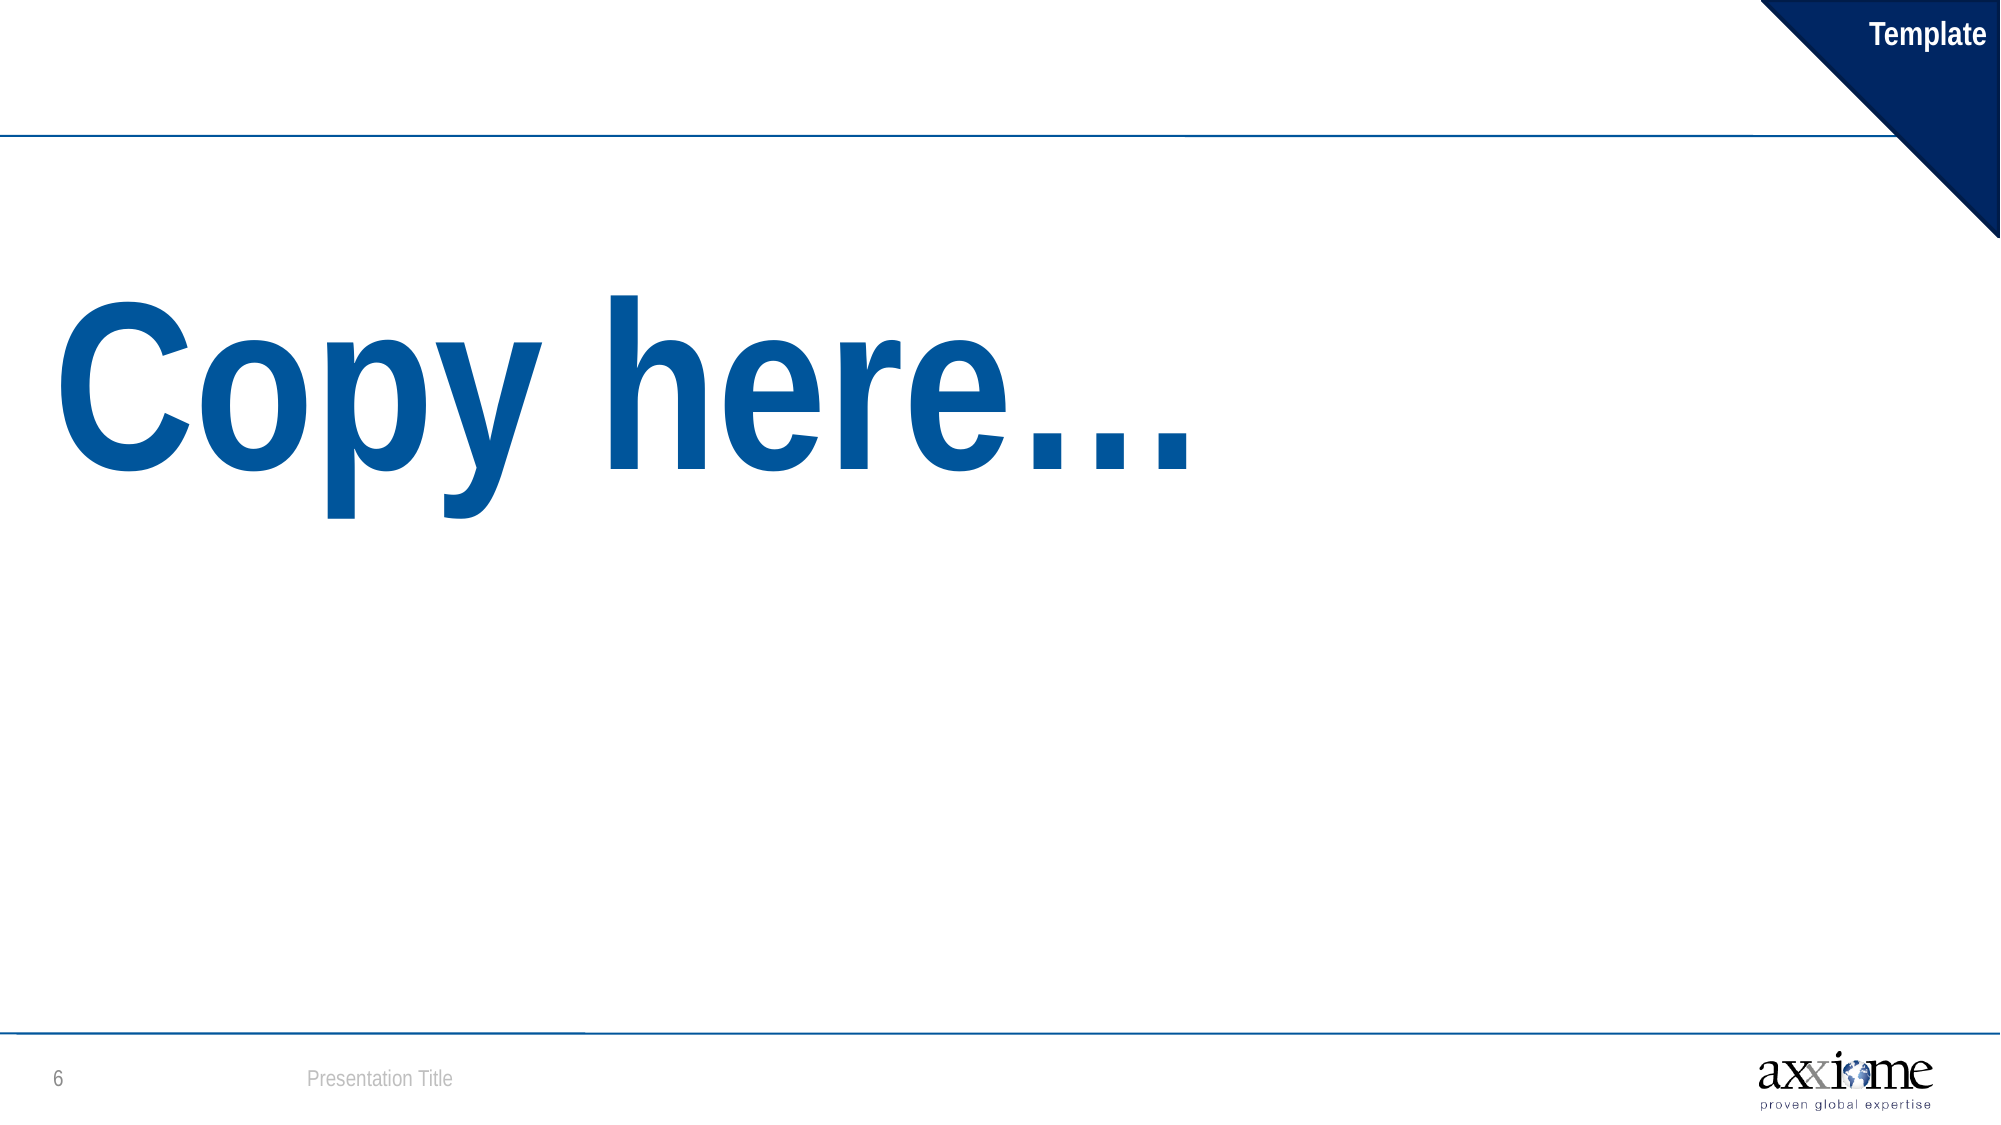

Template
#

Copy here…
Presentation Title
6